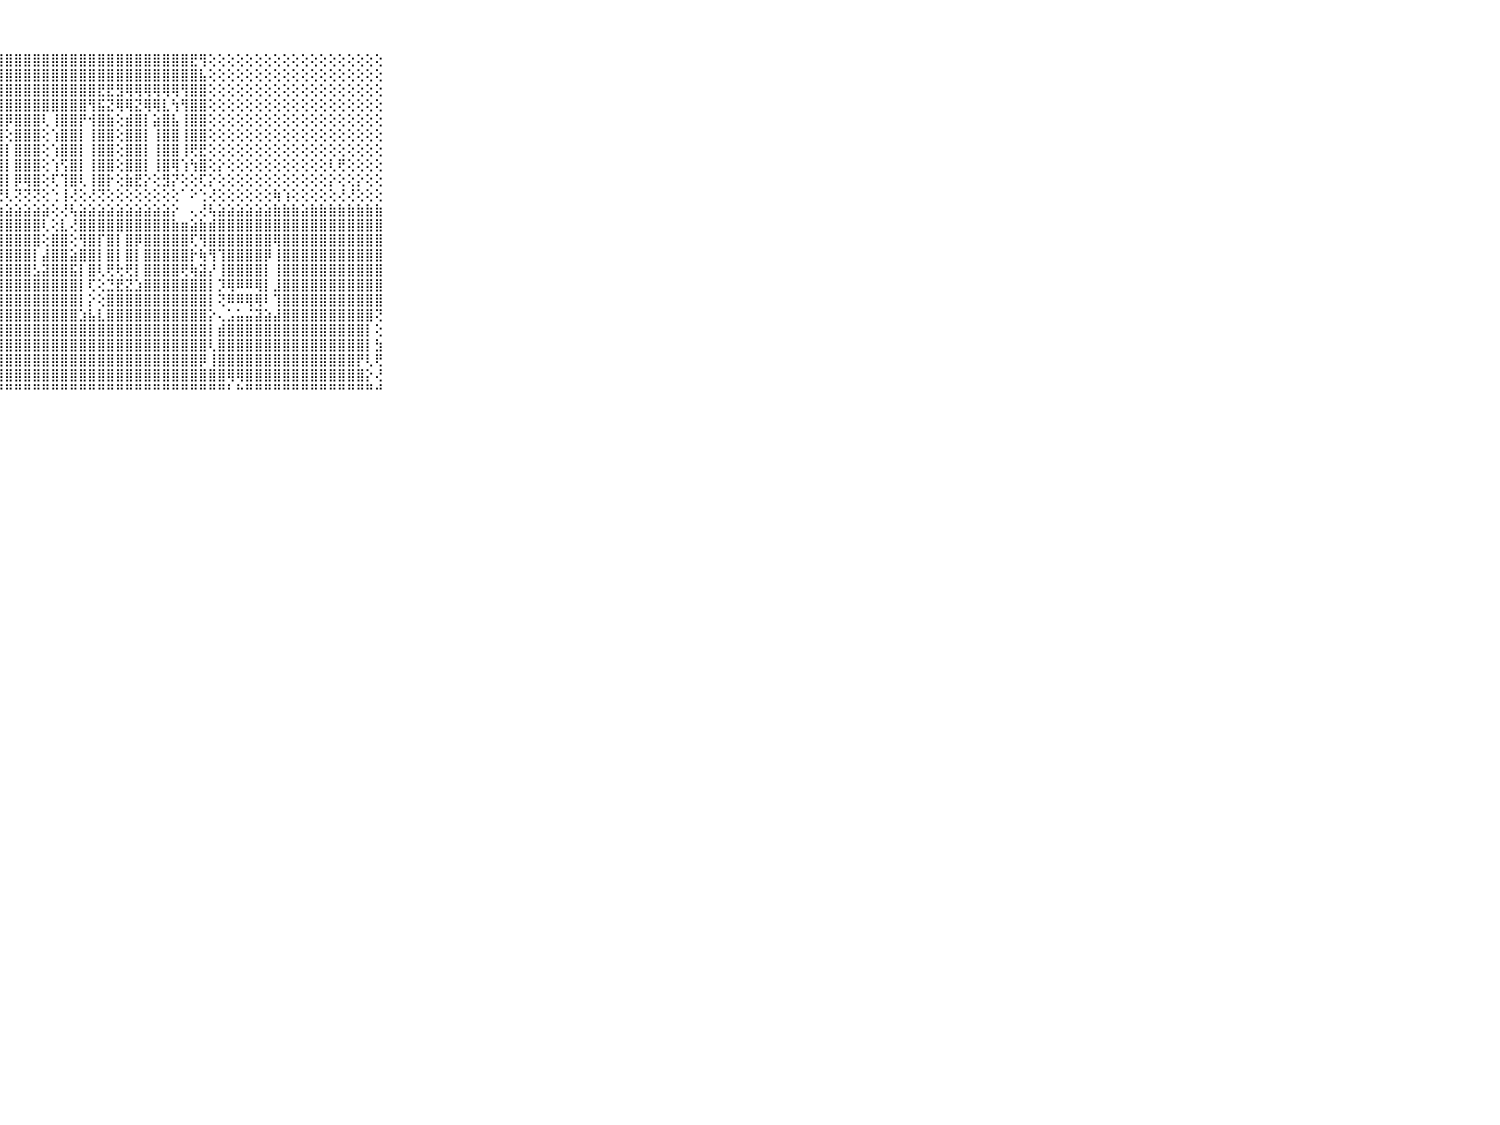

⠀⠀⠀⠀⠀⠀⠀⠀⠀⠀⠀⣿⣿⣿⣿⣿⣿⣿⣿⣿⣿⣿⣿⣿⣿⣿⣿⣿⣿⣿⣿⣿⣿⣿⣿⣿⣿⣿⣿⣿⣿⣿⣿⣿⣿⣿⣿⣿⣟⢻⢕⢕⢕⢕⢕⢕⢕⢕⢕⢕⢕⢕⢕⢕⢕⢕⢕⢕⢕⠀⠀⠀⠀⠀⠀⠀⠀⠀⠀⠀⠀
⠀⠀⠀⠀⠀⠀⠀⠀⠀⠀⠀⣿⣿⣿⣿⣿⣿⣿⣿⣿⣿⣿⣿⣿⣿⣿⣿⣿⣿⣿⣿⣿⣿⣿⣿⣿⣿⣿⣿⣿⣿⣿⣿⣿⣿⣿⣿⣿⣿⣧⢕⢕⢕⢕⢕⢕⢕⢕⢕⢕⢕⢕⢕⢕⢕⢕⢕⢕⢕⠀⠀⠀⠀⠀⠀⠀⠀⠀⠀⠀⠀
⠀⠀⠀⠀⠀⠀⠀⠀⠀⠀⠀⣿⣿⡟⣿⣿⣿⣿⣿⣿⣿⣿⣿⣿⣿⣿⣿⣿⣿⣿⣿⣿⣿⣿⣿⣿⣿⣿⣟⣟⣻⢿⢿⢿⢿⢿⢿⢻⣿⣿⢕⢕⢕⢕⢕⢕⢕⢕⢕⢕⢕⢕⢕⢕⢕⢕⢕⢕⢕⠀⠀⠀⠀⠀⠀⠀⠀⠀⠀⠀⠀
⠀⠀⠀⠀⠀⠀⠀⠀⠀⠀⠀⣿⣿⣷⣸⣿⣿⣿⣿⣿⣿⣿⣿⣿⣿⣿⣿⣿⣿⣿⣿⣿⣿⣿⣿⣿⣿⢻⣯⣝⢿⢿⣝⢿⢿⣇⢳⢻⣿⣿⢕⢕⢕⢕⢕⢕⢕⢕⢕⢕⢕⢕⢕⢕⢕⢕⢕⢕⢕⠀⠀⠀⠀⠀⠀⠀⠀⠀⠀⠀⠀
⠀⠀⠀⠀⠀⠀⠀⠀⠀⠀⠀⣿⣿⣿⢜⣿⣿⣿⣿⢇⢹⣿⣿⣿⢹⣿⣿⣿⡿⣿⣿⣿⢇⢸⣿⣿⡟⢺⣿⣷⢕⣾⣿⡇⣵⣿⣧⢸⣿⣿⢕⢕⢕⢕⢕⢕⢕⢕⢕⢕⢕⢕⢕⢕⢕⢕⢕⢕⢕⠀⠀⠀⠀⠀⠀⠀⠀⠀⠀⠀⠀
⠀⠀⠀⠀⠀⠀⠀⠀⠀⠀⠀⣿⣿⣿⢕⣿⣿⣿⣷⢕⢸⣿⣿⣿⣝⣿⣿⣿⢕⣿⣿⣿⢕⢱⣿⣿⡇⢸⣿⣿⢕⣿⣿⡇⢸⣿⣿⢸⣿⣿⢕⢕⢕⢕⢕⢕⢕⢕⢕⢕⢕⢕⢕⢕⢕⢕⢕⢕⢕⠀⠀⠀⠀⠀⠀⠀⠀⠀⠀⠀⠀
⠀⠀⠀⠀⠀⠀⠀⠀⠀⠀⠀⣿⣿⣿⢕⣿⣿⣿⣿⢕⢸⣿⣿⣿⡱⣿⣿⣿⡇⣿⣿⣿⢕⢱⣿⣿⡇⢸⣿⣿⢕⣿⣿⡇⢸⣿⣿⢸⢟⣟⢕⢕⢕⢕⢕⢕⢕⢕⢕⢕⢕⢕⢕⢕⢕⢕⢕⢕⢕⠀⠀⠀⠀⠀⠀⠀⠀⠀⠀⠀⠀
⠀⠀⠀⠀⠀⠀⠀⠀⠀⠀⠀⣿⣿⣿⢕⣿⣿⣿⣿⢕⢸⣿⣿⣿⢇⣿⣿⣿⡇⣿⣿⣿⢕⢱⢫⣿⡇⢸⣿⣿⢕⣿⣿⡇⢸⣿⢿⢱⢳⣿⢕⡕⢕⢕⢕⢕⢕⢕⢕⢕⢕⢕⢕⢇⢟⢕⢕⢕⢕⠀⠀⠀⠀⠀⠀⠀⠀⠀⠀⠀⠀
⠀⠀⠀⠀⠀⠀⠀⠀⠀⠀⠀⣿⣿⣿⡇⣿⣿⣿⣿⢕⢸⣿⣿⣿⡕⣿⣿⣿⡇⡿⢿⣿⢕⢏⢹⣿⢇⢸⣿⡗⢕⣷⣟⡕⢕⣻⡝⢕⢕⢏⡕⢕⢕⢕⢕⢕⢕⢕⢕⢕⢕⢕⢕⡕⢕⢕⡕⢕⢕⠀⠀⠀⠀⠀⠀⠀⠀⠀⠀⠀⠀
⠀⠀⠀⠀⠀⠀⠀⠀⠀⠀⠀⣿⣿⡏⢕⢜⢝⢝⢏⢕⢜⡿⢝⢟⢗⢟⢝⢝⢇⢝⢝⢝⢕⢑⢸⢜⢕⢜⢝⢕⢕⢕⢕⢕⢕⢕⢕⠁⠕⢑⢜⢕⢕⢕⢕⢕⢕⢷⢱⢕⢕⢕⢕⢕⢜⢜⢕⢕⢕⠀⠀⠀⠀⠀⠀⠀⠀⠀⠀⠀⠀
⠀⠀⠀⠀⠀⠀⠀⠀⠀⠀⠀⣿⣿⣿⣵⣵⣵⣵⣵⣵⣵⣵⣵⣵⣵⣵⣵⣵⣵⣵⣵⣵⣵⢕⢜⢧⣵⣵⣵⣵⣵⣵⣵⣵⣵⣵⡕⠀⢄⢜⢧⣵⣵⣵⣵⣵⣵⣷⣷⣷⣵⣷⣷⣷⣷⣷⣷⣷⣷⠀⠀⠀⠀⠀⠀⠀⠀⠀⠀⠀⠀
⠀⠀⠀⠀⠀⠀⠀⠀⠀⠀⠀⣿⣿⣿⣿⣿⣿⣿⣿⣿⣿⣿⣿⣿⣿⣿⣿⣿⣿⣿⣿⣿⢇⢕⣇⢜⣿⣿⣿⣿⣿⣿⣿⣿⣿⣿⣷⣶⣵⣷⣾⣿⣿⣿⣿⣿⣿⣿⣿⣿⣿⣿⣿⣿⣿⣿⣿⣿⣿⠀⠀⠀⠀⠀⠀⠀⠀⠀⠀⠀⠀
⠀⠀⠀⠀⠀⠀⠀⠀⠀⠀⠀⣿⣿⣿⣿⣿⣿⣿⣿⣿⣿⣿⣿⣿⣿⣿⣿⣿⣿⣿⣿⣿⢕⣿⣿⢕⢻⣿⡏⣿⡇⣿⡿⣿⣿⣿⣿⣿⢏⢻⣿⣿⣿⣿⣿⣿⣿⢿⣿⣿⣿⣿⣿⣿⣿⣿⣿⣿⣿⠀⠀⠀⠀⠀⠀⠀⠀⠀⠀⠀⠀
⠀⠀⠀⠀⠀⠀⠀⠀⠀⠀⠀⣿⣿⣿⣿⣿⣿⣿⣿⣿⣿⣿⣿⣿⣿⣿⣿⣿⣿⣿⣿⡇⣼⣿⣿⣵⣿⣿⡇⣿⡇⣿⡇⣿⣿⣿⣿⣿⡗⢷⢻⢹⣿⣿⣿⣿⡿⢸⣿⣿⣿⣿⣿⣿⣿⣿⣿⣿⣿⠀⠀⠀⠀⠀⠀⠀⠀⠀⠀⠀⠀
⠀⠀⠀⠀⠀⠀⠀⠀⠀⠀⠀⣿⣿⣿⣿⣿⣿⣿⣿⣿⣿⣿⣿⣿⣿⣿⣿⣿⣿⣿⣿⣣⣽⣿⣿⣯⡇⣿⢇⢟⢗⢟⡇⣿⣿⣿⣿⢟⢷⣽⡜⢸⣿⣿⣿⣿⡇⢸⣿⣿⣿⣿⣿⣿⣿⣿⣿⣿⣿⠀⠀⠀⠀⠀⠀⠀⠀⠀⠀⠀⠀
⠀⠀⠀⠀⠀⠀⠀⠀⠀⠀⠀⣿⣿⣿⣿⣿⣿⣿⣿⣿⣿⣿⣿⣿⣿⣿⣿⣿⣿⣿⣿⣿⣿⣿⣿⣿⡇⢏⢕⣙⣟⣝⣱⣿⣿⣿⣿⣿⣿⣿⡇⡹⢿⠿⠿⢿⡇⣸⣿⣿⣿⣿⣿⣿⣿⣿⣿⣿⣿⠀⠀⠀⠀⠀⠀⠀⠀⠀⠀⠀⠀
⠀⠀⠀⠀⠀⠀⠀⠀⠀⠀⠀⣿⣿⣿⣿⣿⣿⣿⣿⣿⣿⣿⣿⣿⣿⣿⣿⣿⣿⣿⣿⣿⣿⣿⣿⣿⡇⡕⢕⣿⣿⣿⣿⣿⣿⣿⣿⣿⣿⣿⡇⢝⠿⠿⢿⢿⠇⢹⣿⣿⣿⣿⣿⣿⣿⣿⣿⣿⣿⠀⠀⠀⠀⠀⠀⠀⠀⠀⠀⠀⠀
⠀⠀⠀⠀⠀⠀⠀⠀⠀⠀⠀⣿⣿⣿⣿⣿⣿⣿⣿⣿⣿⣿⣿⣿⣿⣿⣿⣿⣿⣿⣿⣿⣿⣿⣿⣿⣱⣧⣇⣿⣿⣿⣿⣿⣿⣿⣿⣿⣿⣿⡕⢄⣡⣥⣬⣽⣵⣼⣿⣿⣿⣿⣿⣿⣿⣿⣿⣿⢝⠀⠀⠀⠀⠀⠀⠀⠀⠀⠀⠀⠀
⠀⠀⠀⠀⠀⠀⠀⠀⠀⠀⠀⣿⣿⣿⣿⣿⣿⣿⣿⣿⣿⣿⣿⣿⣿⣿⣿⣿⣿⣿⣿⣿⣿⣿⣿⣿⣿⣿⣿⣿⣿⣿⣿⣿⣿⣿⣿⣿⣿⣿⡇⣾⣿⣿⣿⣿⣿⣿⣿⣿⣿⣿⣿⣿⣿⣿⣿⡇⢕⠀⠀⠀⠀⠀⠀⠀⠀⠀⠀⠀⠀
⠀⠀⠀⠀⠀⠀⠀⠀⠀⠀⠀⣿⣿⣿⣿⣿⣿⣿⣿⣿⣿⣿⣿⣿⣿⣿⣿⣿⣿⣿⣿⣿⣿⣿⣿⣿⣿⣿⣿⣿⣿⣿⣿⣿⣿⣿⣿⣿⣿⣿⢇⣿⣿⣿⣿⣿⣿⣿⣿⣿⣿⣿⣿⣿⣿⣿⣿⡇⣳⠀⠀⠀⠀⠀⠀⠀⠀⠀⠀⠀⠀
⠀⠀⠀⠀⠀⠀⠀⠀⠀⠀⠀⣿⣿⣿⣿⣿⣿⣿⣿⣿⣿⣿⣿⣿⣿⣿⣿⣿⣿⣿⣿⣿⣿⣿⣿⣿⣿⣿⣿⣿⣿⣿⣿⣿⣿⣿⣿⣿⣿⡿⢸⣿⣿⣿⣿⣿⣿⣿⣿⣿⣿⣿⣿⣿⣿⣿⡟⢇⢟⠀⠀⠀⠀⠀⠀⠀⠀⠀⠀⠀⠀
⠀⠀⠀⠀⠀⠀⠀⠀⠀⠀⠀⠘⠝⢻⢿⣿⣿⣿⣿⣿⣿⣿⣿⣿⣿⣿⣿⣿⣿⣿⣿⣿⣿⣿⣿⣿⣿⣿⣿⣿⣿⣿⣿⣿⣿⣿⣿⣿⣿⣿⣿⣿⢿⢿⣿⣿⣿⣿⣿⣿⣿⣿⣿⣿⣿⣿⣿⡕⢜⠀⠀⠀⠀⠀⠀⠀⠀⠀⠀⠀⠀
⠀⠀⠀⠀⠀⠀⠀⠀⠀⠀⠀⠀⠀⠀⠑⠘⠙⠛⠛⠛⠛⠛⠛⠛⠛⠛⠛⠛⠛⠛⠛⠛⠛⠛⠛⠛⠛⠛⠛⠛⠛⠛⠛⠛⠛⠛⠛⠛⠛⠛⠛⠛⠃⠓⠛⠛⠛⠛⠛⠛⠛⠛⠛⠛⠛⠛⠛⠛⠚⠀⠀⠀⠀⠀⠀⠀⠀⠀⠀⠀⠀